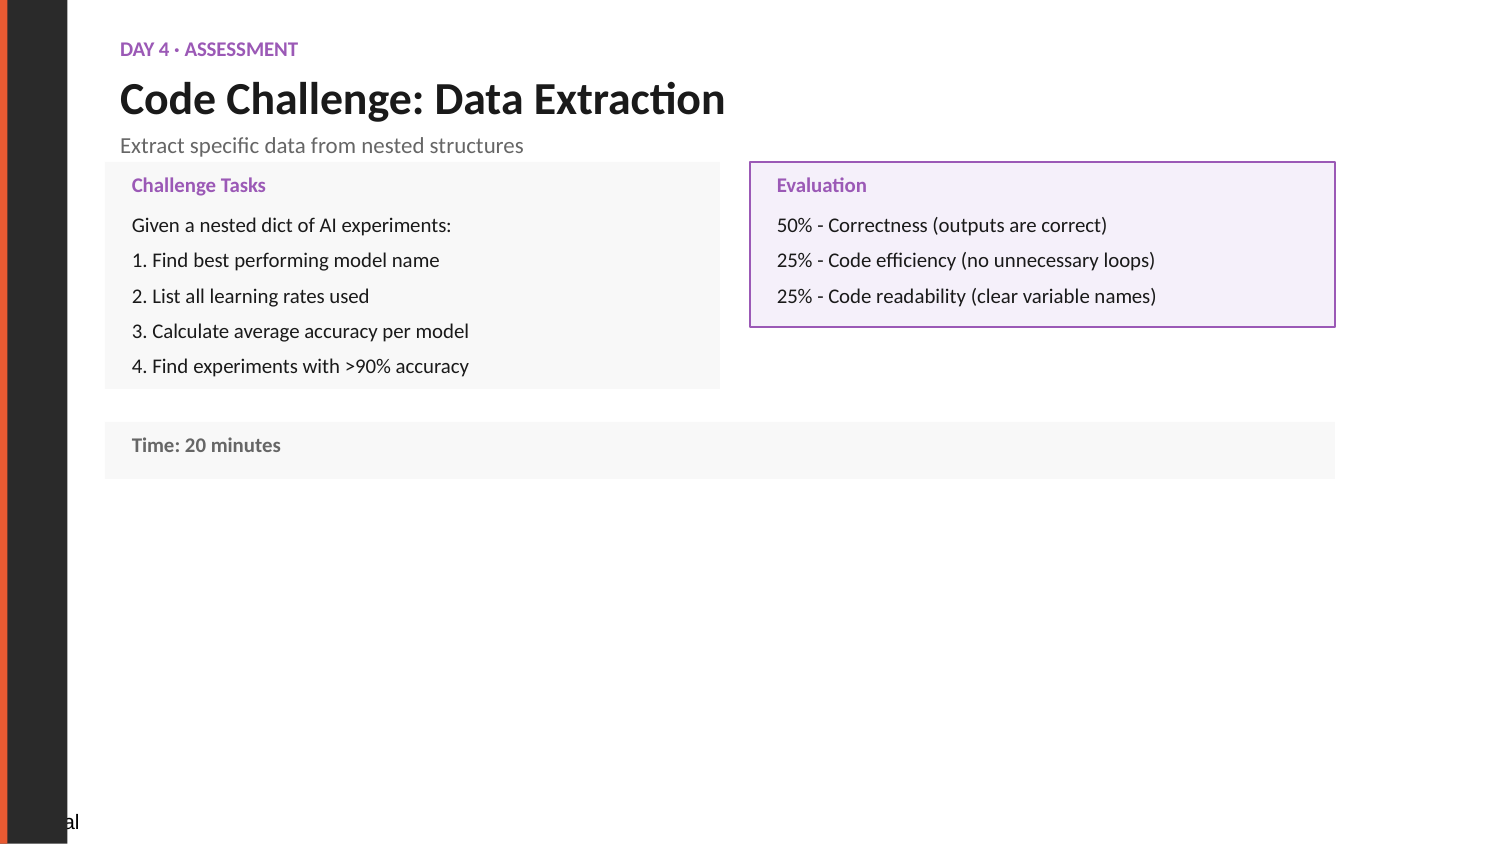

DAY 4 · ASSESSMENT
Code Challenge: Data Extraction
Extract specific data from nested structures

Challenge Tasks
Evaluation
Given a nested dict of AI experiments:
1. Find best performing model name
2. List all learning rates used
3. Calculate average accuracy per model
4. Find experiments with >90% accuracy
50% - Correctness (outputs are correct)
25% - Code efficiency (no unnecessary loops)
25% - Code readability (clear variable names)

Time: 20 minutes